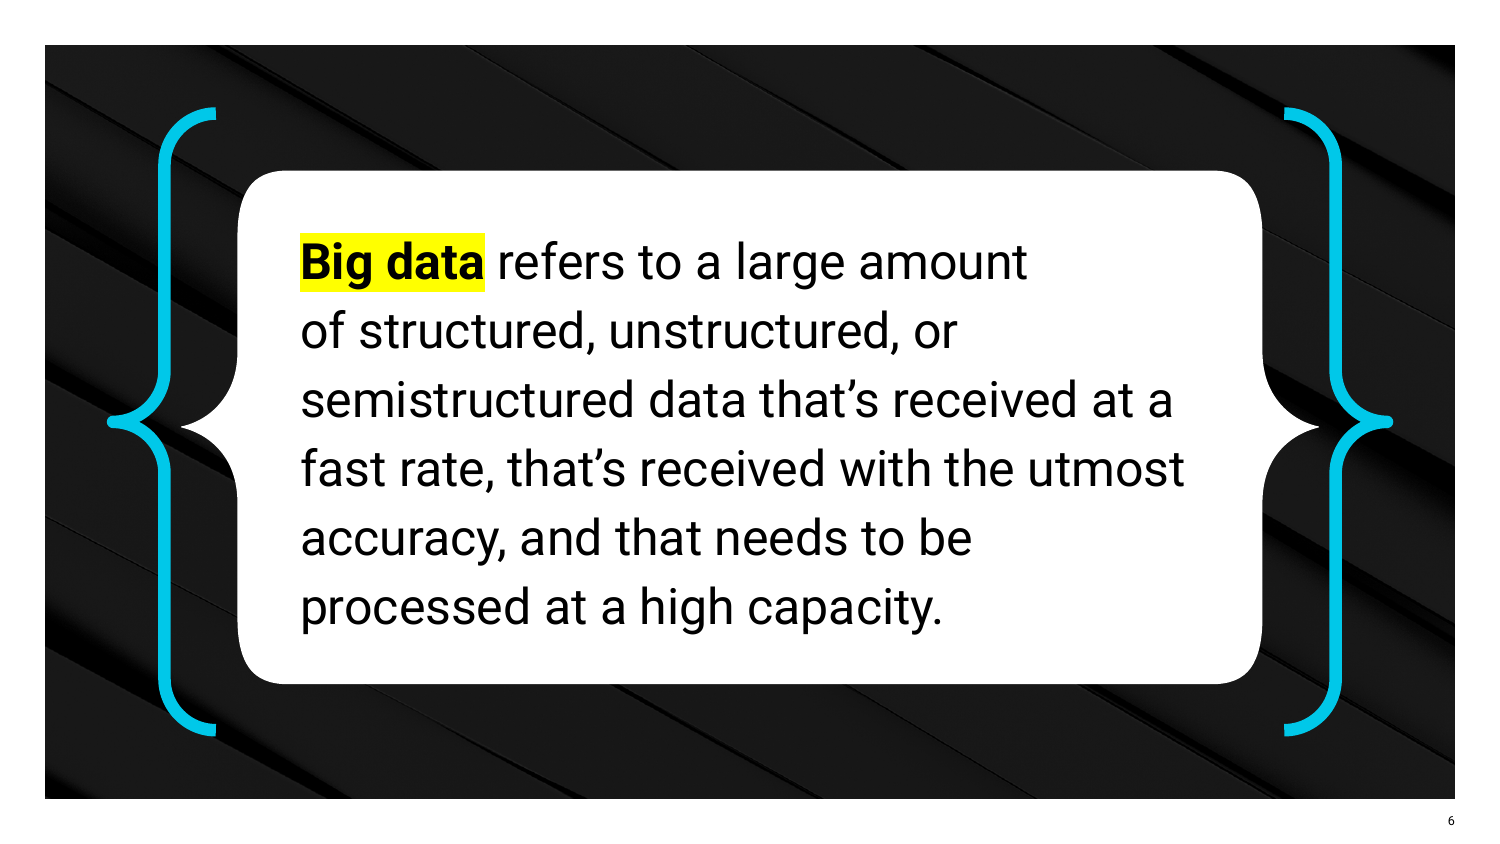

Big data refers to a large amount
of structured, unstructured, or semistructured data that’s received at a fast rate, that’s received with the utmost accuracy, and that needs to be processed at a high capacity.

6